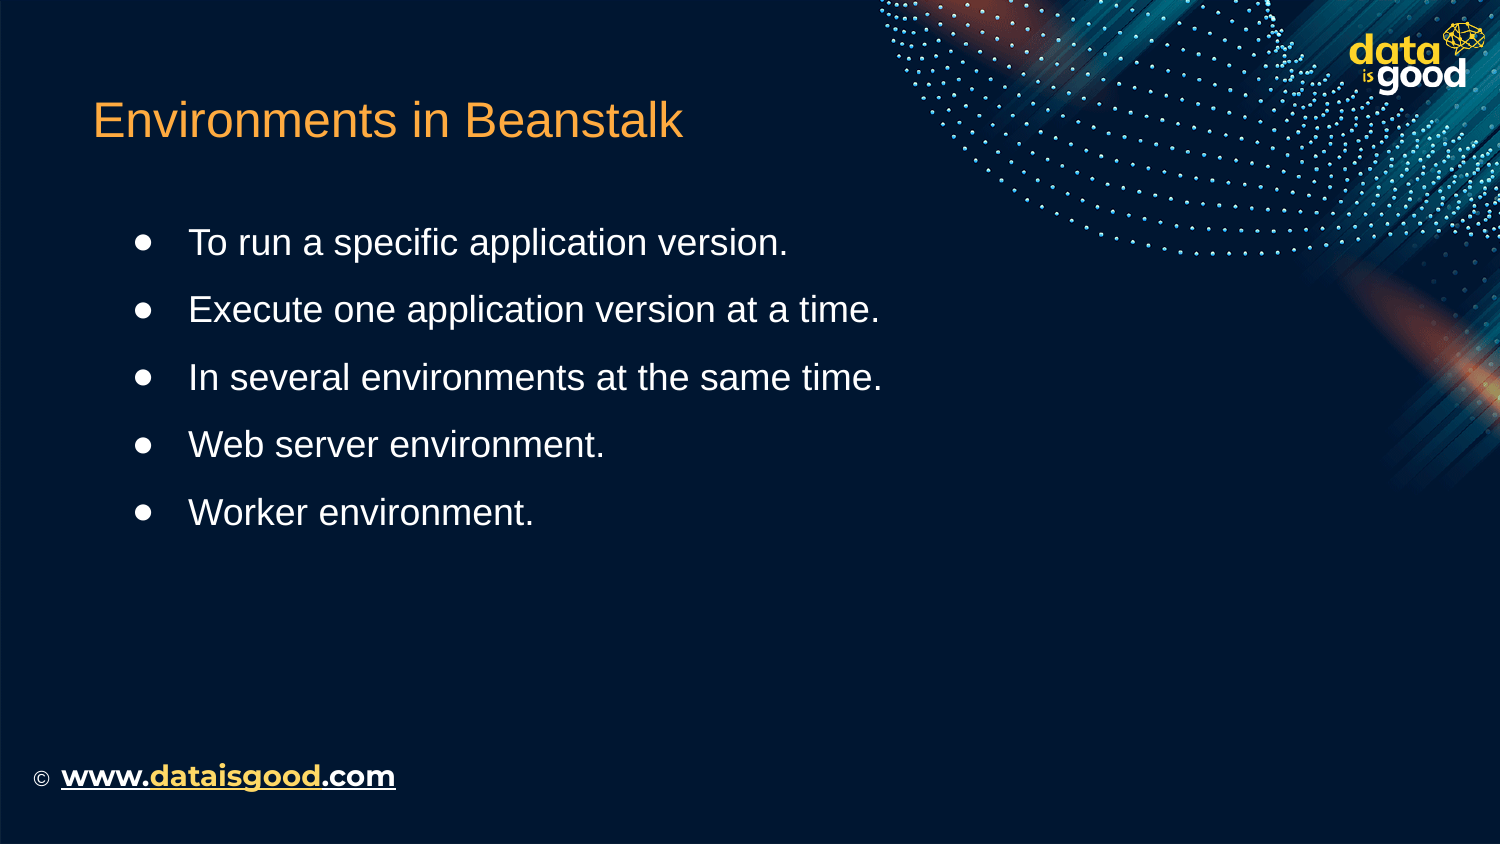

# Environments in Beanstalk
To run a specific application version.
Execute one application version at a time.
In several environments at the same time.
Web server environment.
Worker environment.